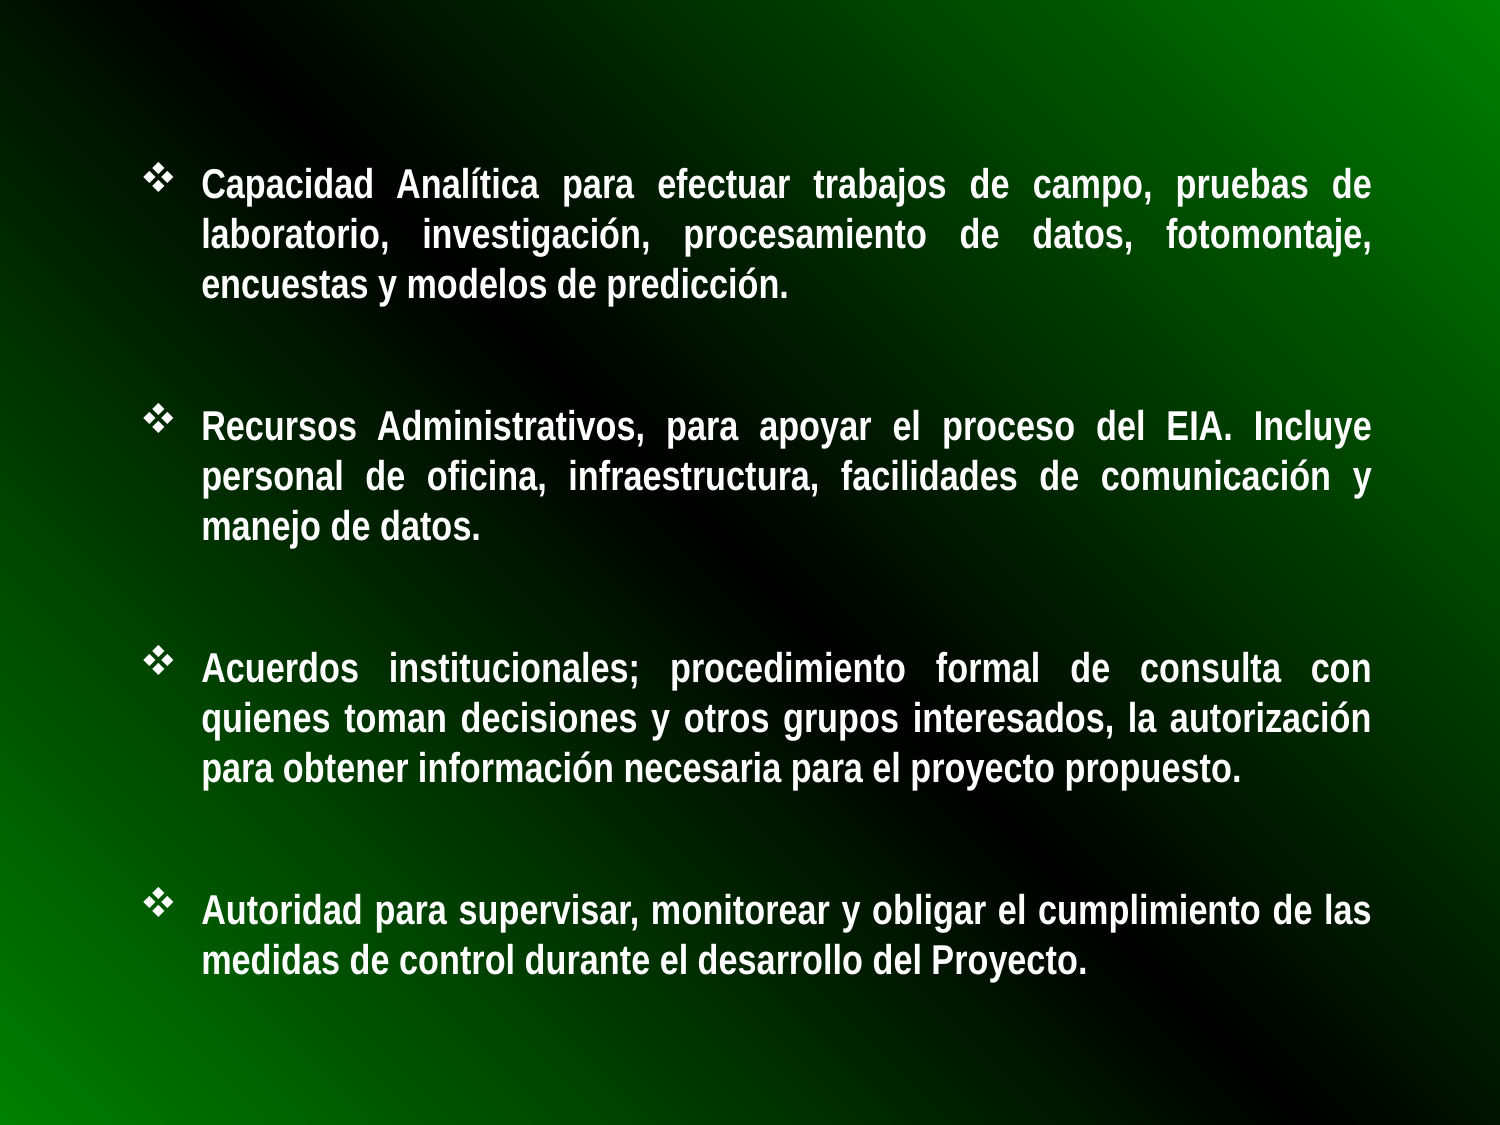

Capacidad Analítica para efectuar trabajos de campo, pruebas de laboratorio, investigación, procesamiento de datos, fotomontaje, encuestas y modelos de predicción.

Recursos Administrativos, para apoyar el proceso del EIA. Incluye personal de oficina, infraestructura, facilidades de comunicación y manejo de datos.

Acuerdos institucionales; procedimiento formal de consulta con quienes toman decisiones y otros grupos interesados, la autorización para obtener información necesaria para el proyecto propuesto.

Autoridad para supervisar, monitorear y obligar el cumplimiento de las medidas de control durante el desarrollo del Proyecto.